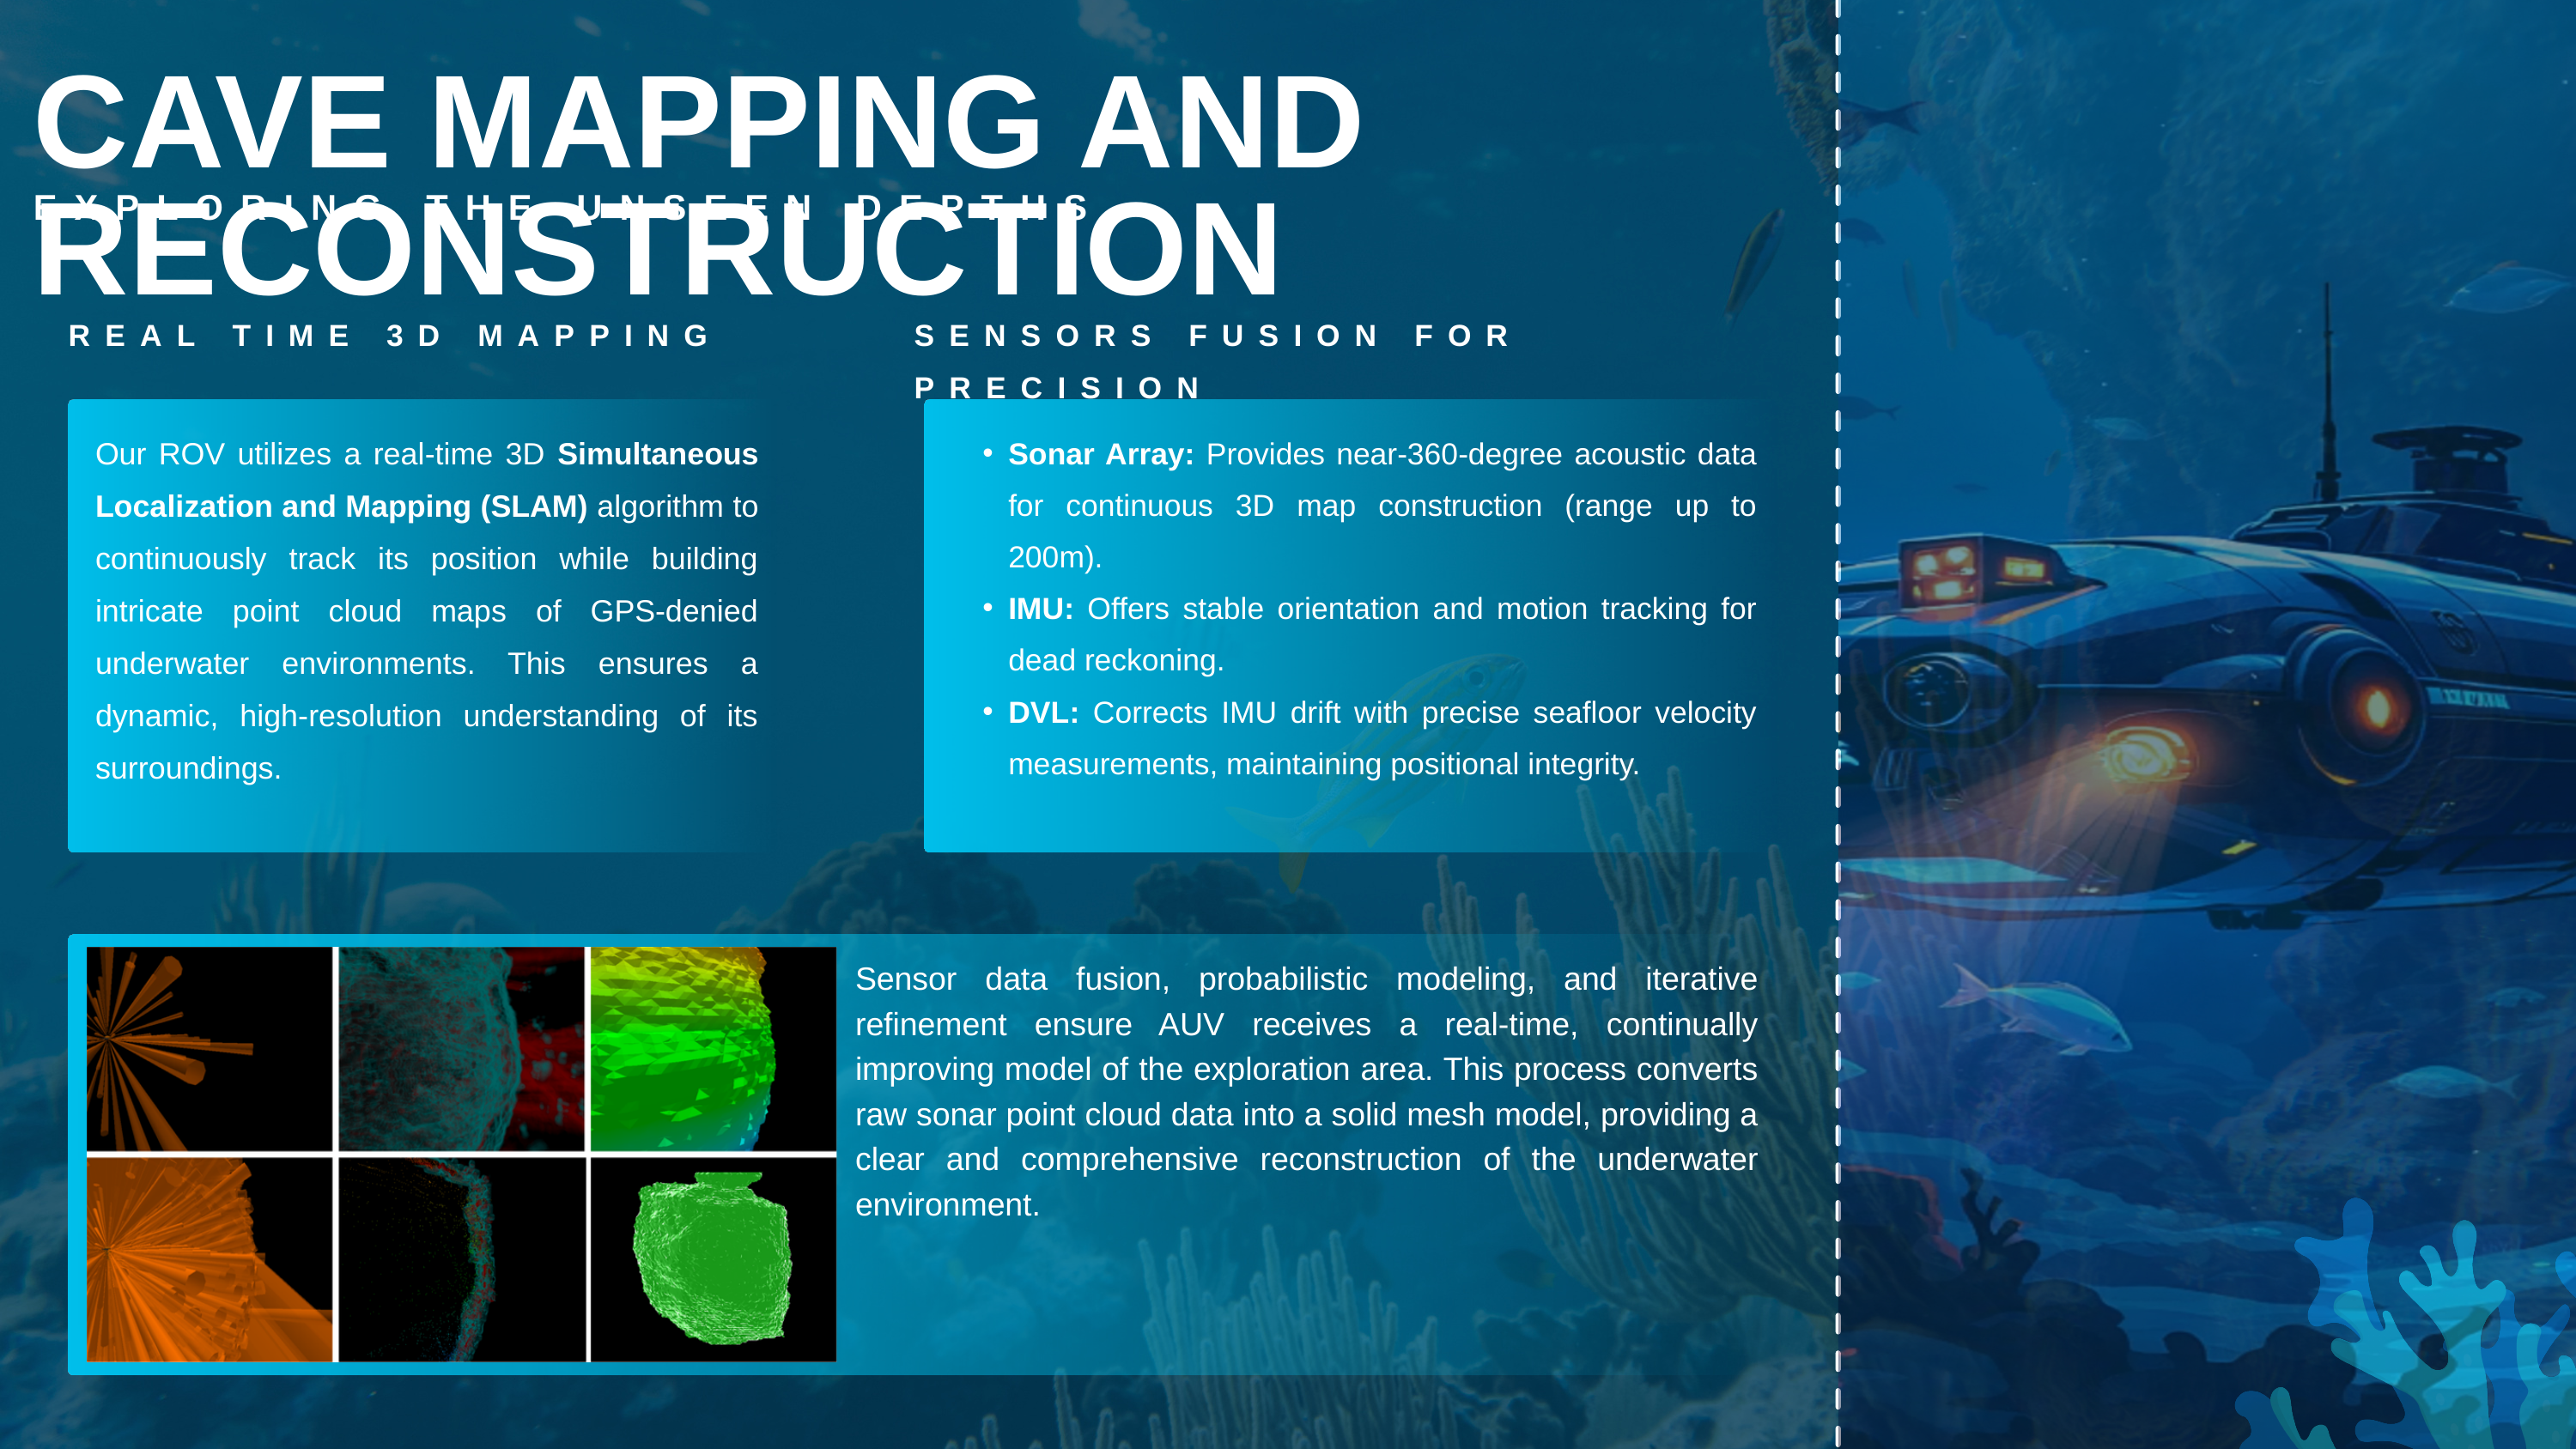

CAVE MAPPING AND RECONSTRUCTION
EXPLORING THE UNSEEN DEPTHS
REAL TIME 3D MAPPING
SENSORS FUSION FOR PRECISION

Our ROV utilizes a real-time 3D Simultaneous Localization and Mapping (SLAM) algorithm to continuously track its position while building intricate point cloud maps of GPS-denied underwater environments. This ensures a dynamic, high-resolution understanding of its surroundings.

Sonar Array: Provides near-360-degree acoustic data for continuous 3D map construction (range up to 200m).
IMU: Offers stable orientation and motion tracking for dead reckoning.
DVL: Corrects IMU drift with precise seafloor velocity measurements, maintaining positional integrity.

Sensor data fusion, probabilistic modeling, and iterative refinement ensure AUV receives a real-time, continually improving model of the exploration area. This process converts raw sonar point cloud data into a solid mesh model, providing a clear and comprehensive reconstruction of the underwater environment.